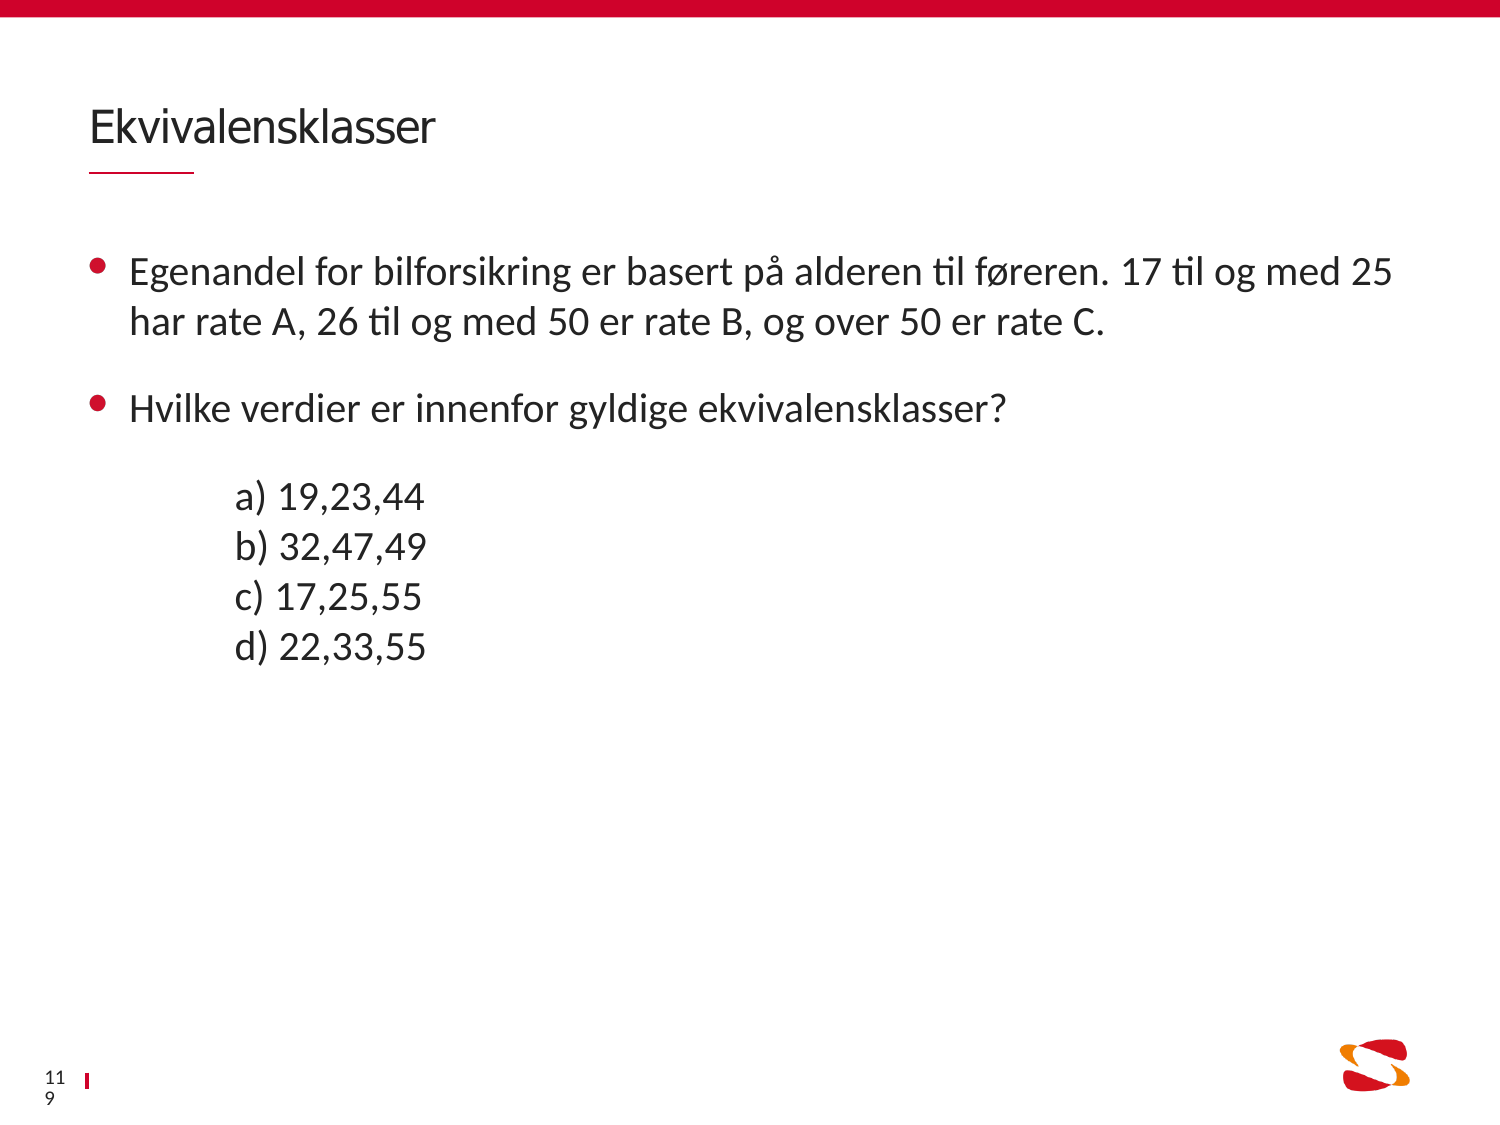

# Ekvivalensklasser
Egenandel for bilforsikring er basert på alderen til føreren. 17 til og med 25 har rate A, 26 til og med 50 er rate B, og over 50 er rate C.
Hvilke verdier er innenfor gyldige ekvivalensklasser?
	a) 19,23,44
	b) 32,47,49
	c) 17,25,55
	d) 22,33,55

119